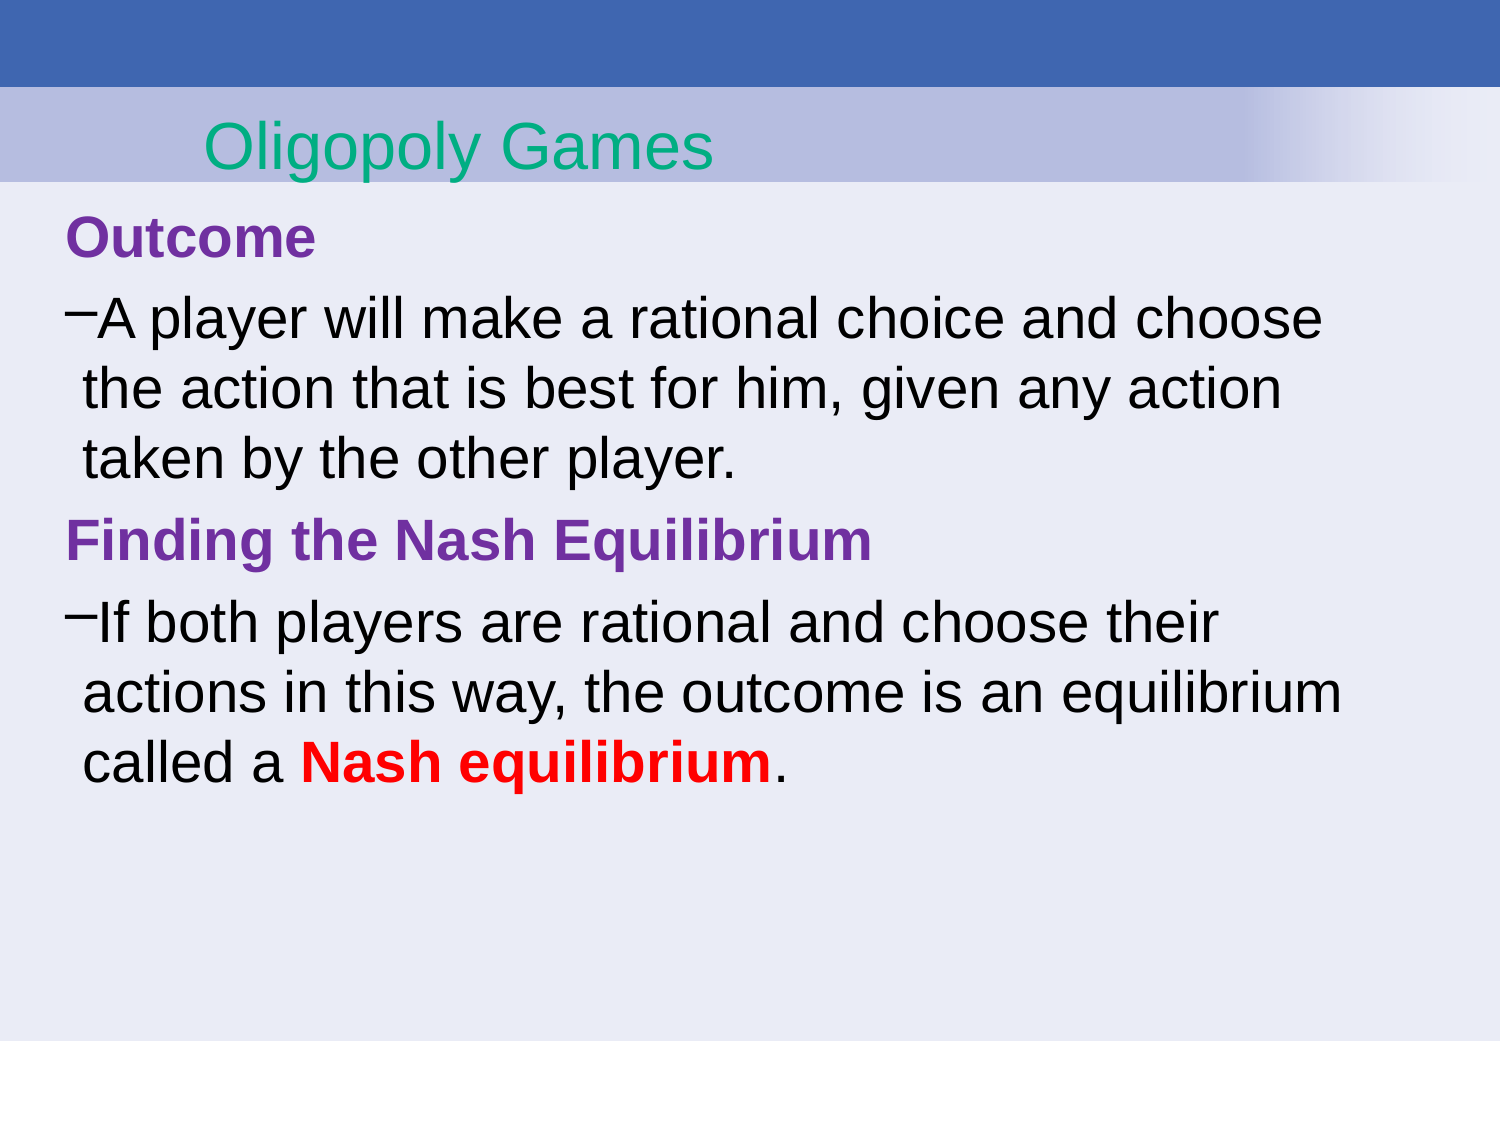

# Oligopoly Games
Outcome
A player will make a rational choice and choose the action that is best for him, given any action taken by the other player.
Finding the Nash Equilibrium
If both players are rational and choose their actions in this way, the outcome is an equilibrium called a Nash equilibrium.